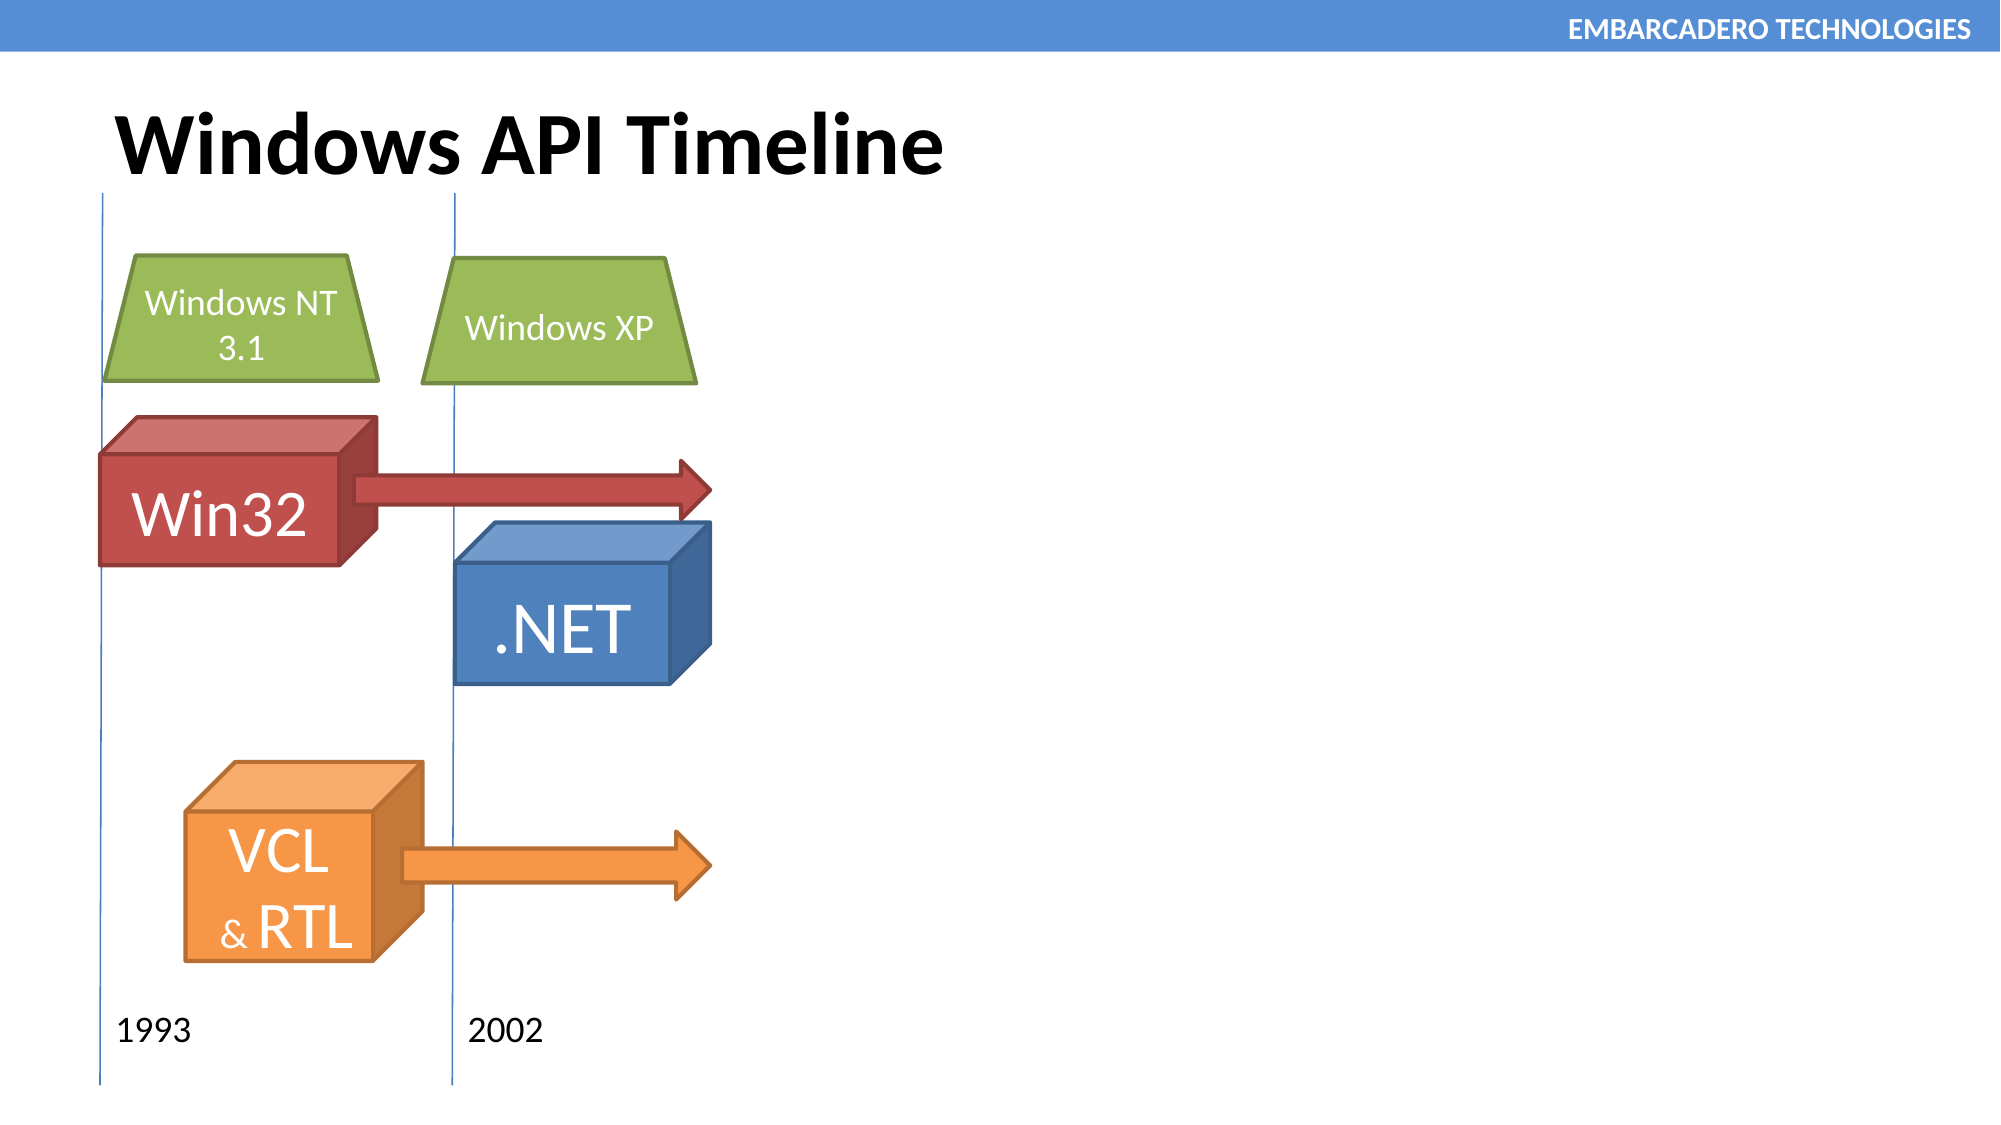

# Windows API Timeline
Windows NT 3.1
Windows XP
Win32

.NET
VCL
 & RTL

1993
2002